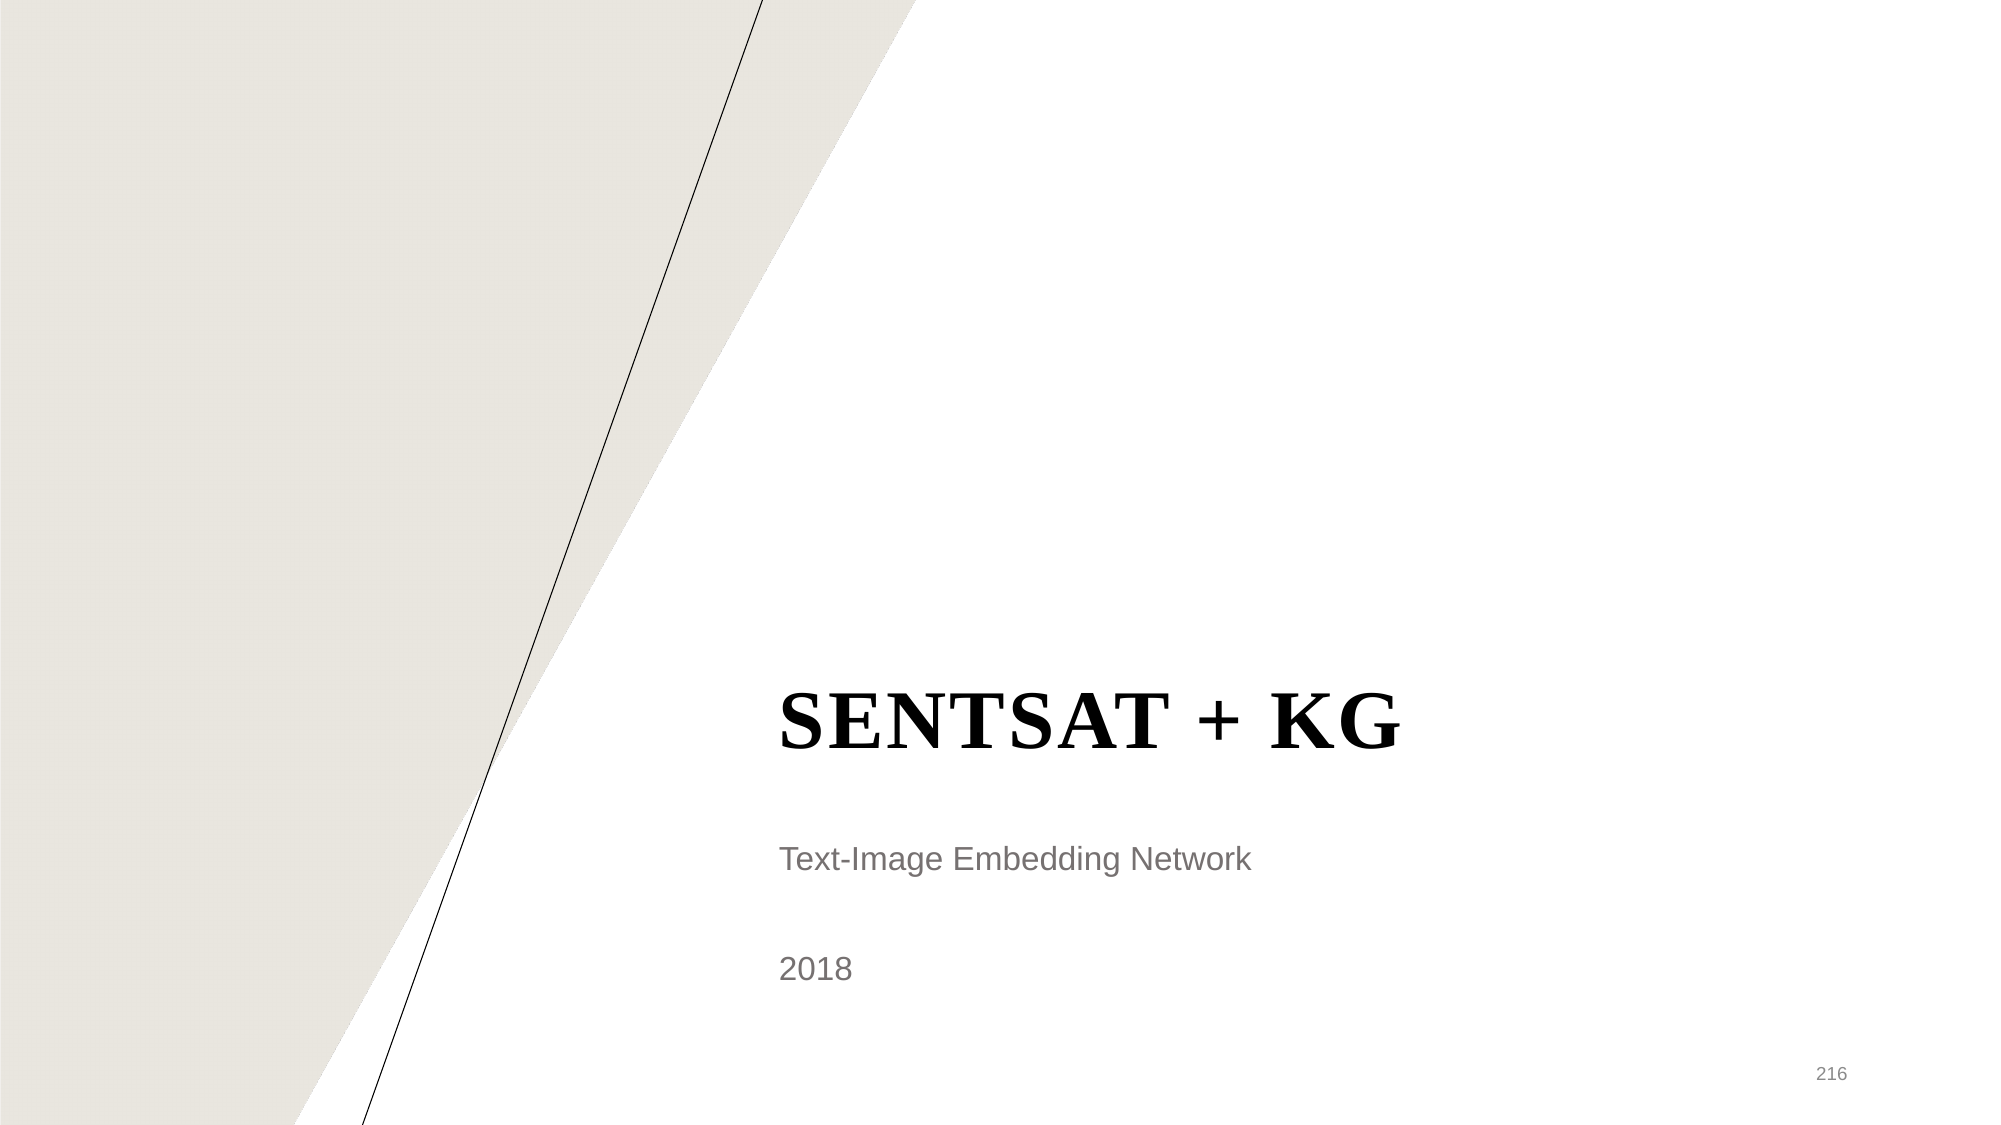

# Sentsat + kg
Text-Image Embedding Network
2018
216